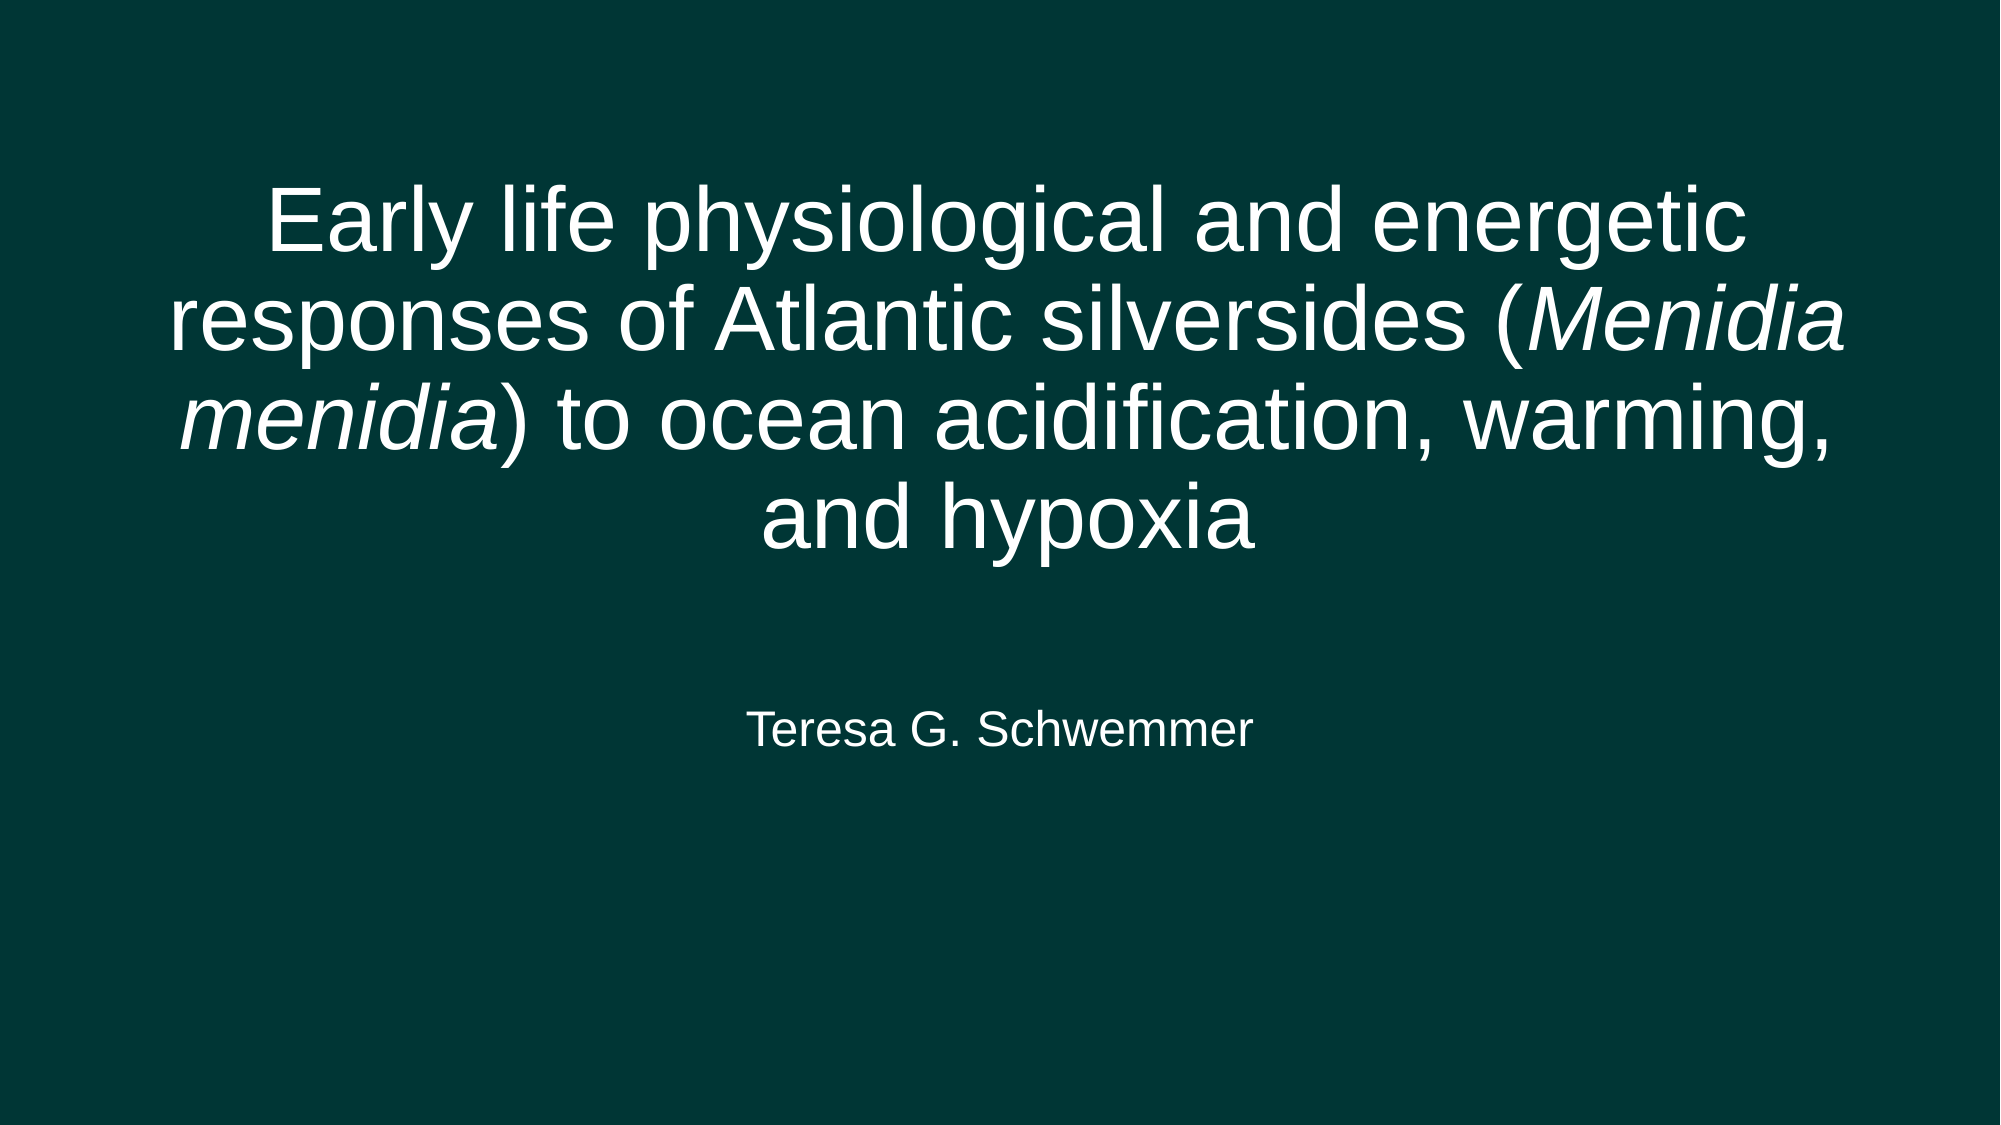

# Early life physiological and energetic responses of Atlantic silversides (Menidia menidia) to ocean acidification, warming, and hypoxia
Teresa G. Schwemmer